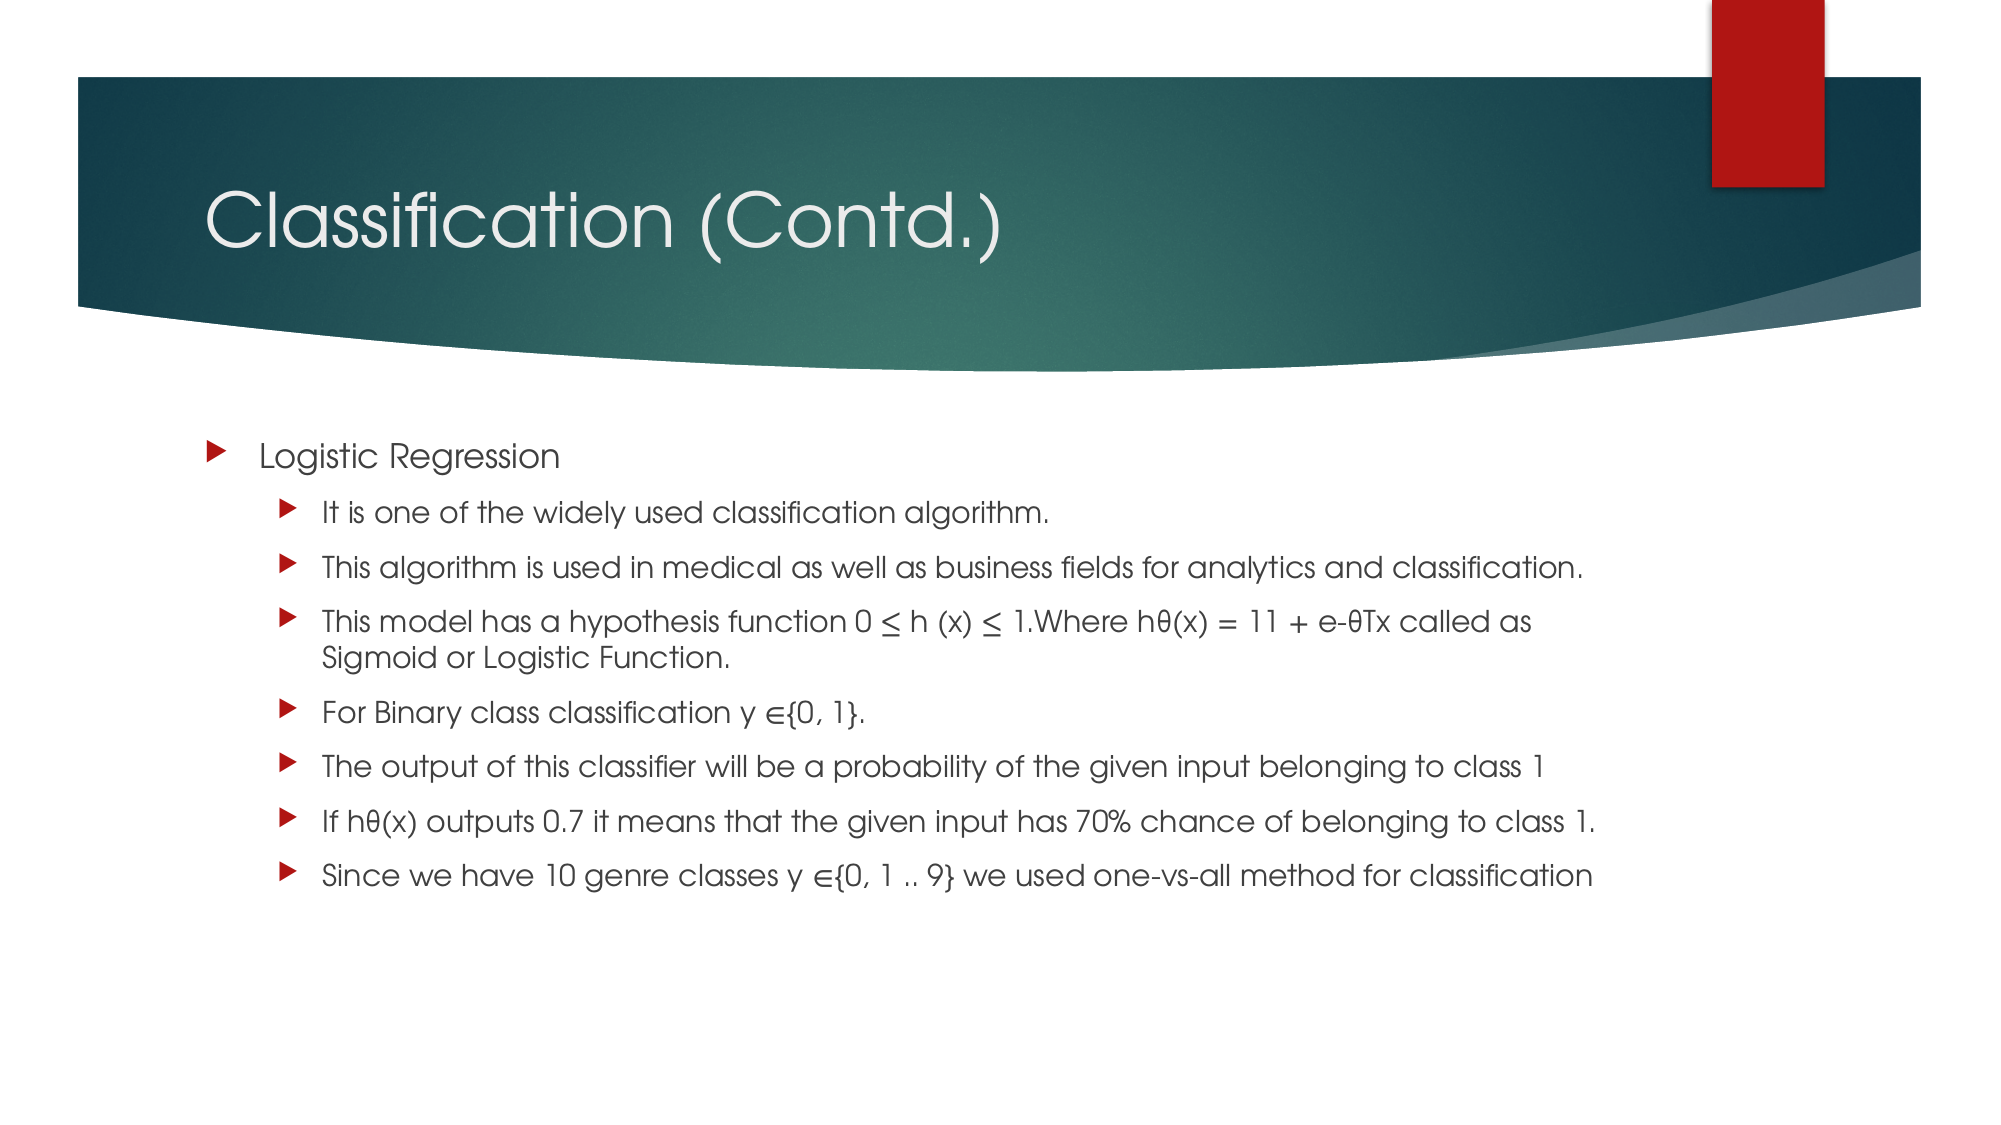

# Classification (Contd.)
Logistic Regression
It is one of the widely used classification algorithm.
This algorithm is used in medical as well as business fields for analytics and classification.
This model has a hypothesis function 0 ≤ h (x) ≤ 1.Where hθ(x) = 11 + e-θTx called as Sigmoid or Logistic Function.
For Binary class classification y ∈{0, 1}.
The output of this classifier will be a probability of the given input belonging to class 1
If hθ(x) outputs 0.7 it means that the given input has 70% chance of belonging to class 1.
Since we have 10 genre classes y ∈{0, 1 .. 9} we used one-vs-all method for classification